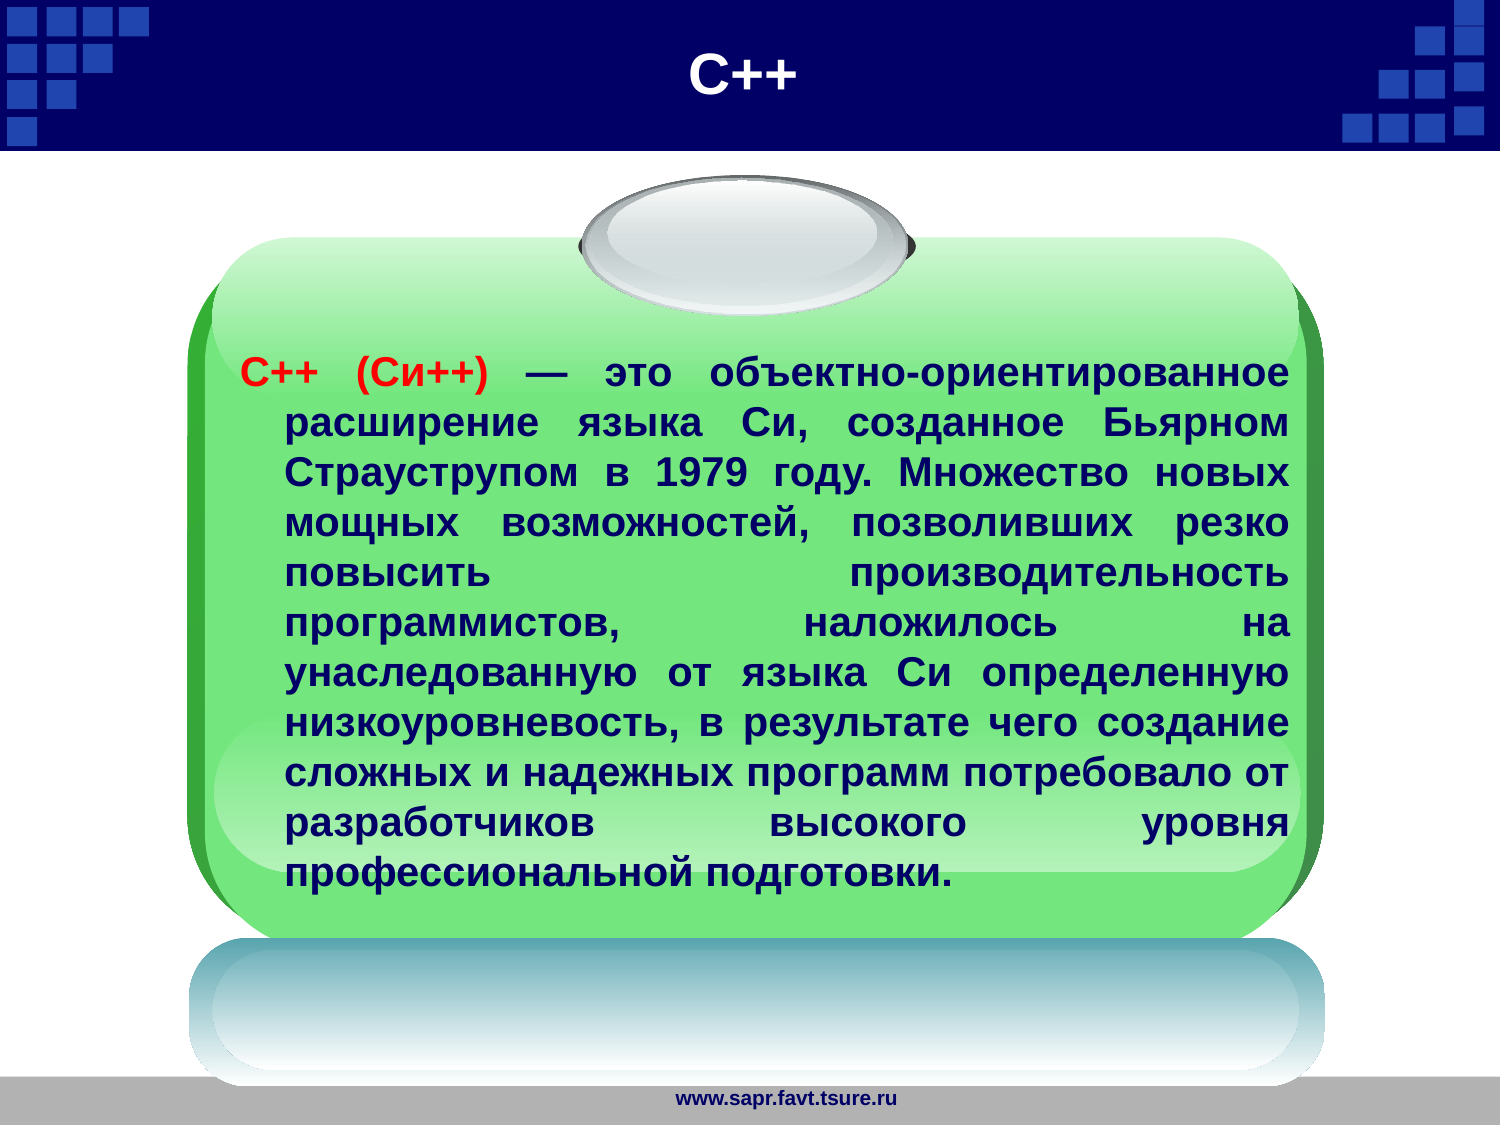

C++

C++ (Си++) — это объектно-ориентированное расширение языка Си, созданное Бьярном Страуструпом в 1979 году. Множество новых мощных возможностей, позволивших резко повысить производительность программистов, наложилось на унаследованную от языка Си определенную низкоуровневость, в результате чего создание сложных и надежных программ потребовало от разработчиков высокого уровня профессиональной подготовки.

www.sapr.favt.tsure.ru